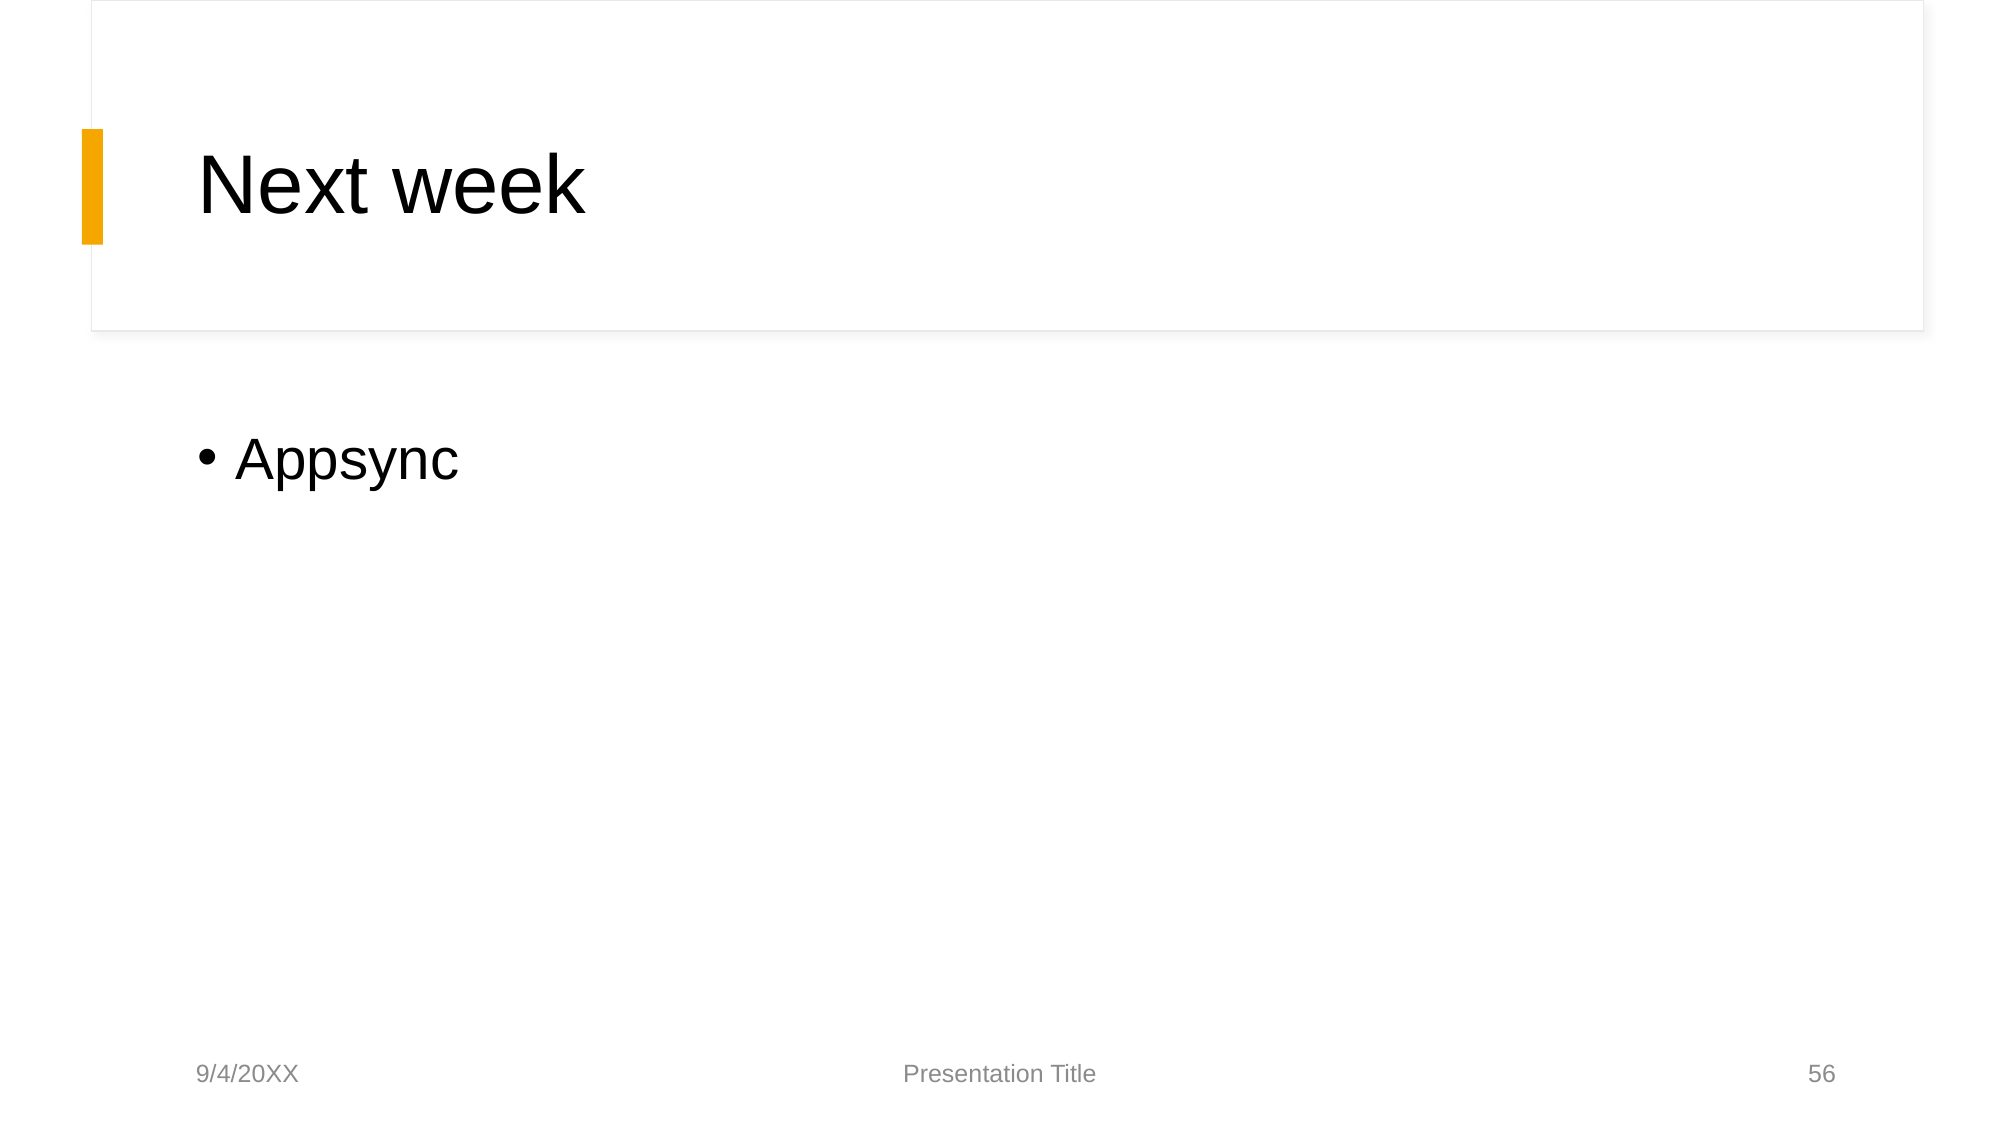

# Next week
Appsync
9/4/20XX
Presentation Title
56